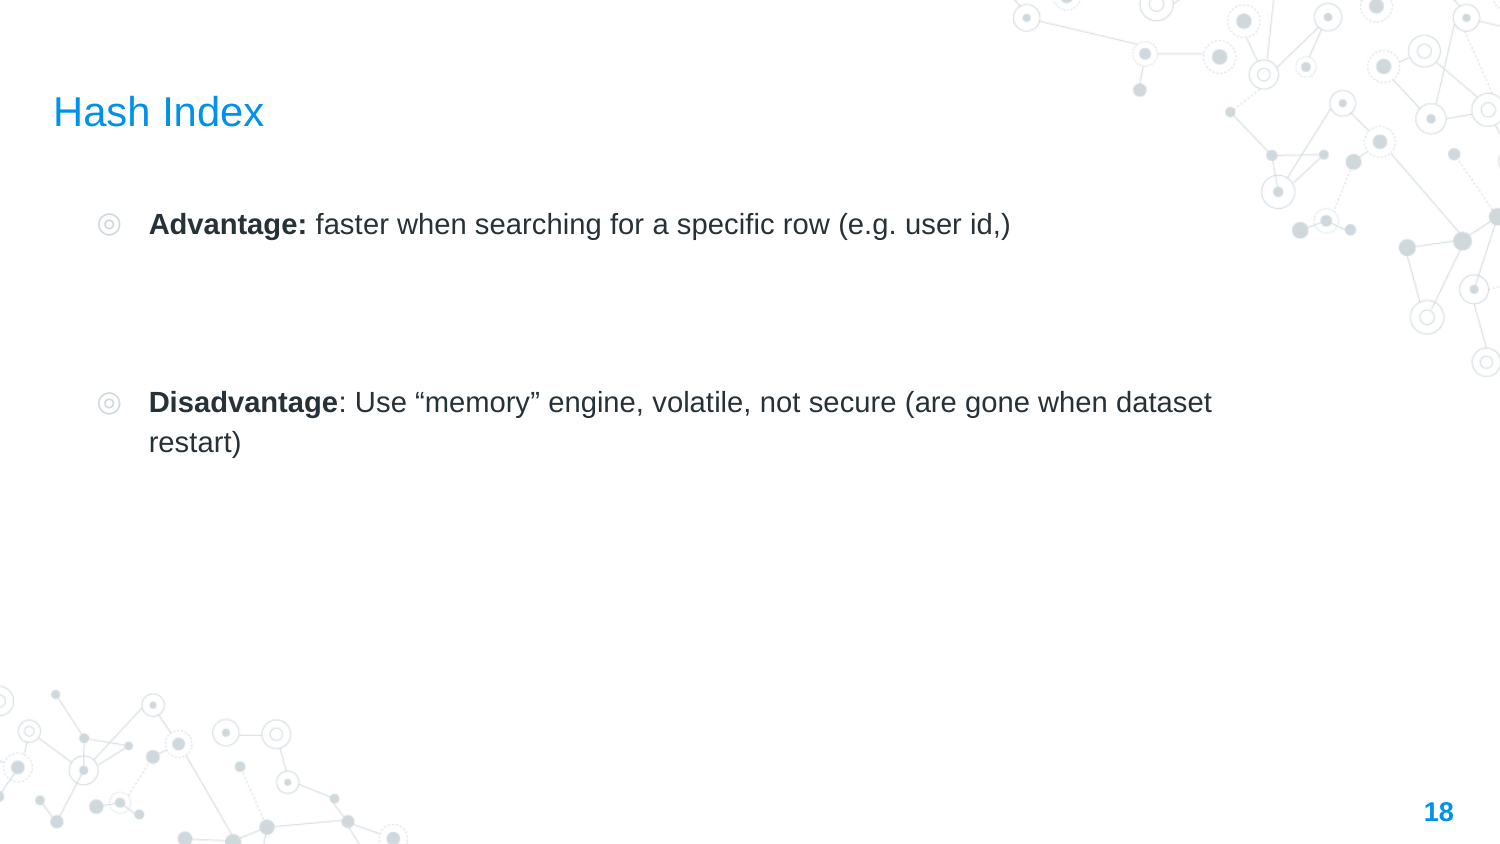

# Hash Index
Advantage: faster when searching for a specific row (e.g. user id,)

Disadvantage: Use “memory” engine, volatile, not secure (are gone when dataset restart)
18